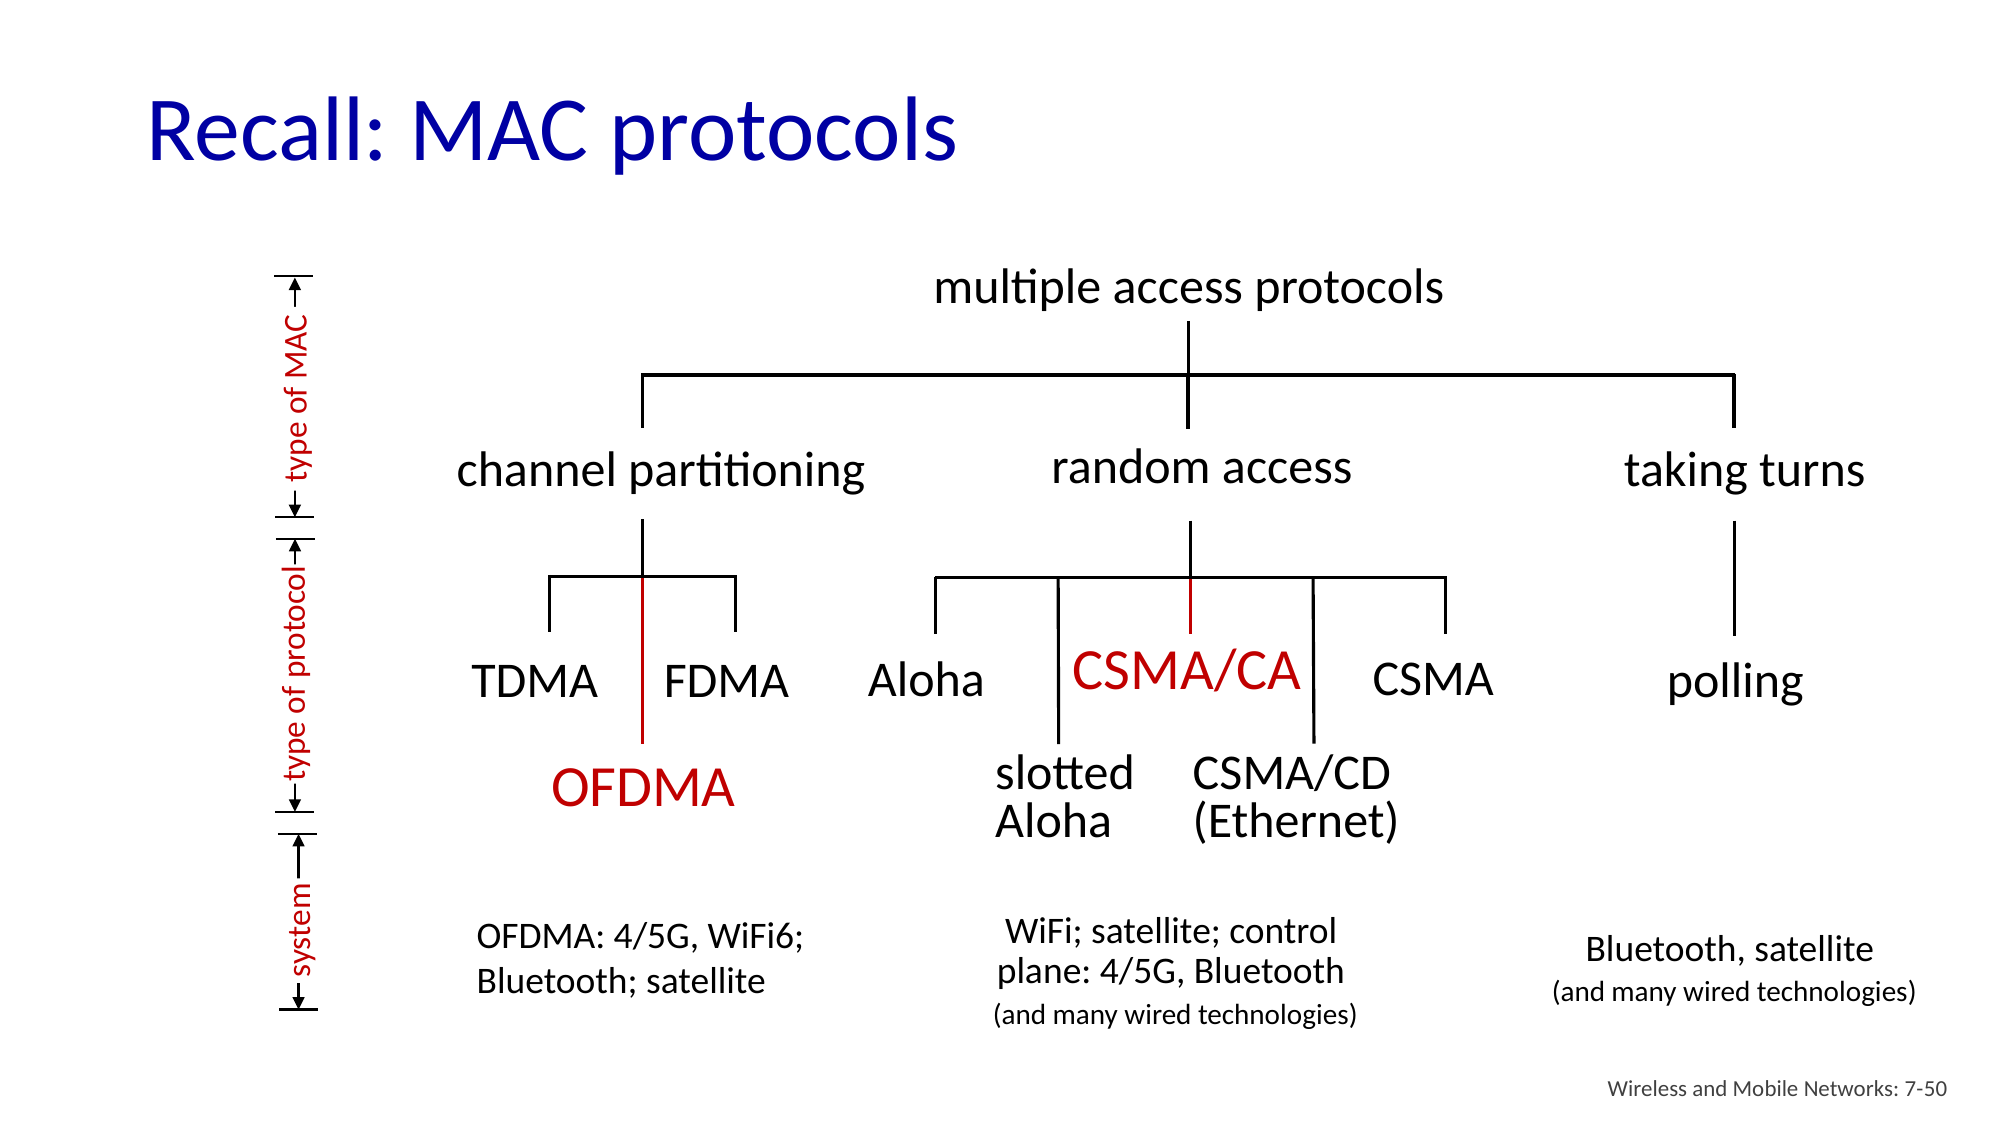

# Recall: MAC protocols
multiple access protocols
random access
channel partitioning
taking turns
type of MAC

TDMA
FDMA
CSMA
Aloha
CSMA/CD
(Ethernet)
slotted Aloha
polling
type of protocol

CSMA/CA
OFDMA
system

OFDMA: 4/5G, WiFi6; Bluetooth; satellite
WiFi; satellite; control plane: 4/5G, Bluetooth
 (and many wired technologies)
Bluetooth, satellite
 (and many wired technologies)
Wireless and Mobile Networks: 7-50